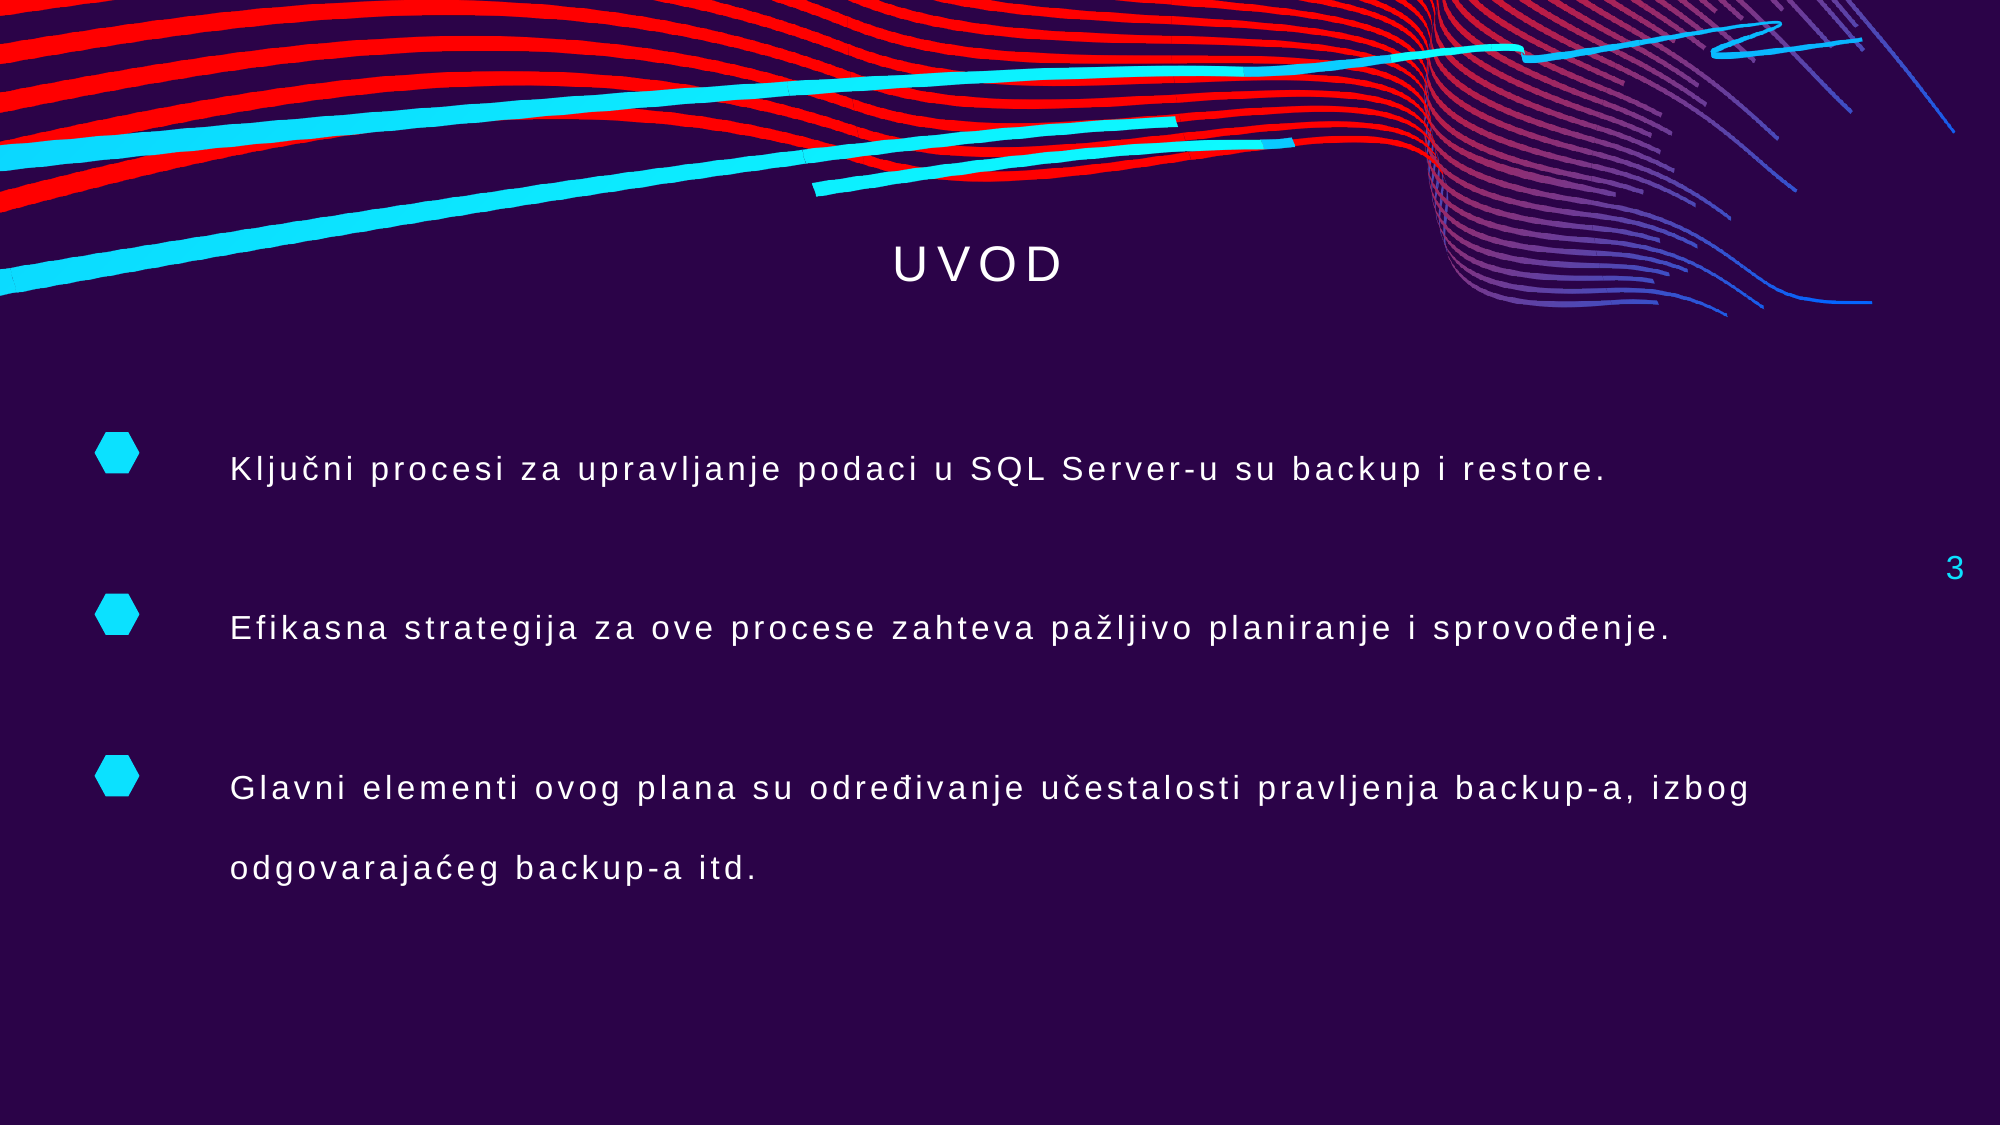

# Uvod
Ključni procesi za upravljanje podaci u SQL Server-u su backup i restore.

Efikasna strategija za ove procese zahteva pažljivo planiranje i sprovođenje.

Glavni elementi ovog plana su određivanje učestalosti pravljenja backup-a, izbog odgovarajaćeg backup-a itd.

3